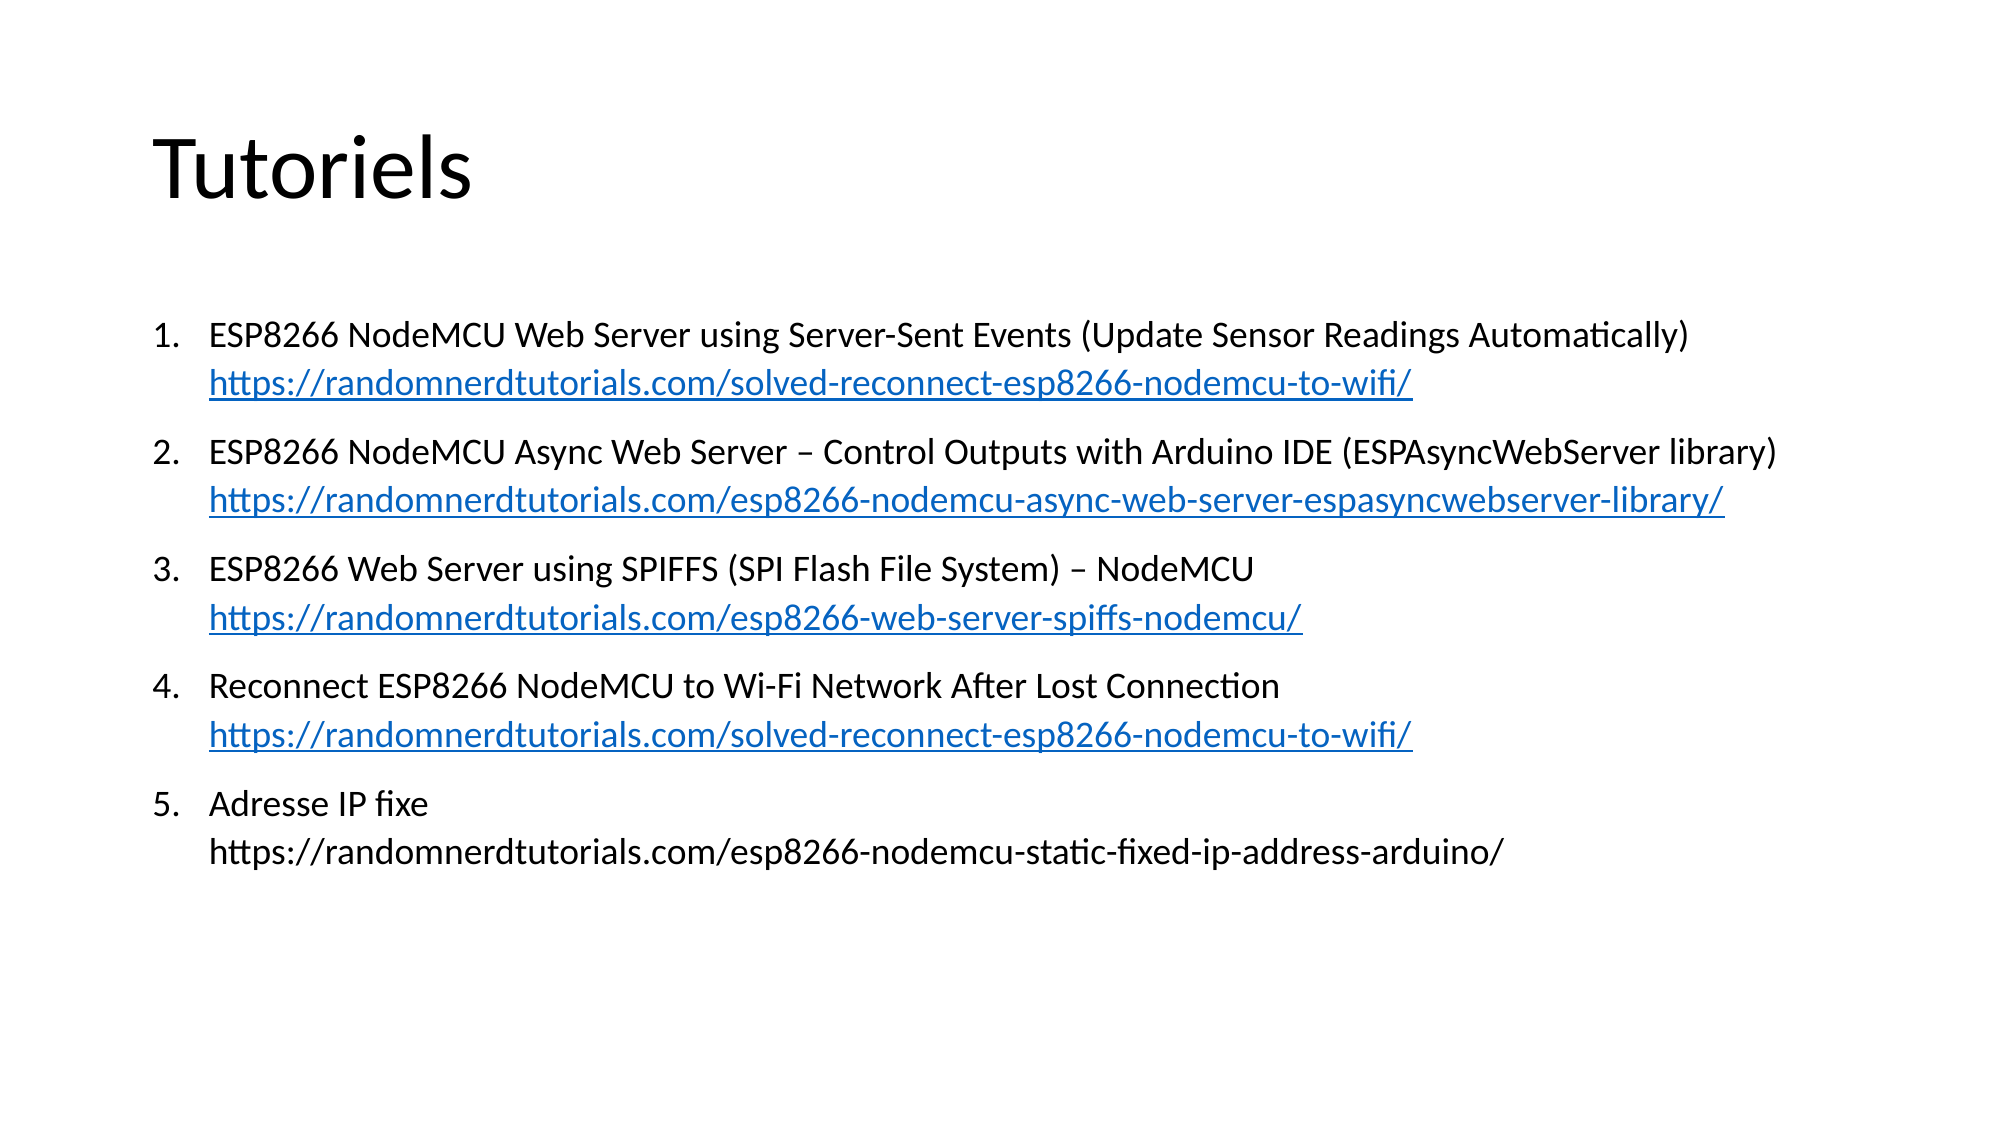

# Tutoriels
ESP8266 NodeMCU Web Server using Server-Sent Events (Update Sensor Readings Automatically)
https://randomnerdtutorials.com/solved-reconnect-esp8266-nodemcu-to-wifi/
ESP8266 NodeMCU Async Web Server – Control Outputs with Arduino IDE (ESPAsyncWebServer library)
https://randomnerdtutorials.com/esp8266-nodemcu-async-web-server-espasyncwebserver-library/
ESP8266 Web Server using SPIFFS (SPI Flash File System) – NodeMCU
https://randomnerdtutorials.com/esp8266-web-server-spiffs-nodemcu/
Reconnect ESP8266 NodeMCU to Wi-Fi Network After Lost Connection
https://randomnerdtutorials.com/solved-reconnect-esp8266-nodemcu-to-wifi/
Adresse IP fixe
https://randomnerdtutorials.com/esp8266-nodemcu-static-fixed-ip-address-arduino/